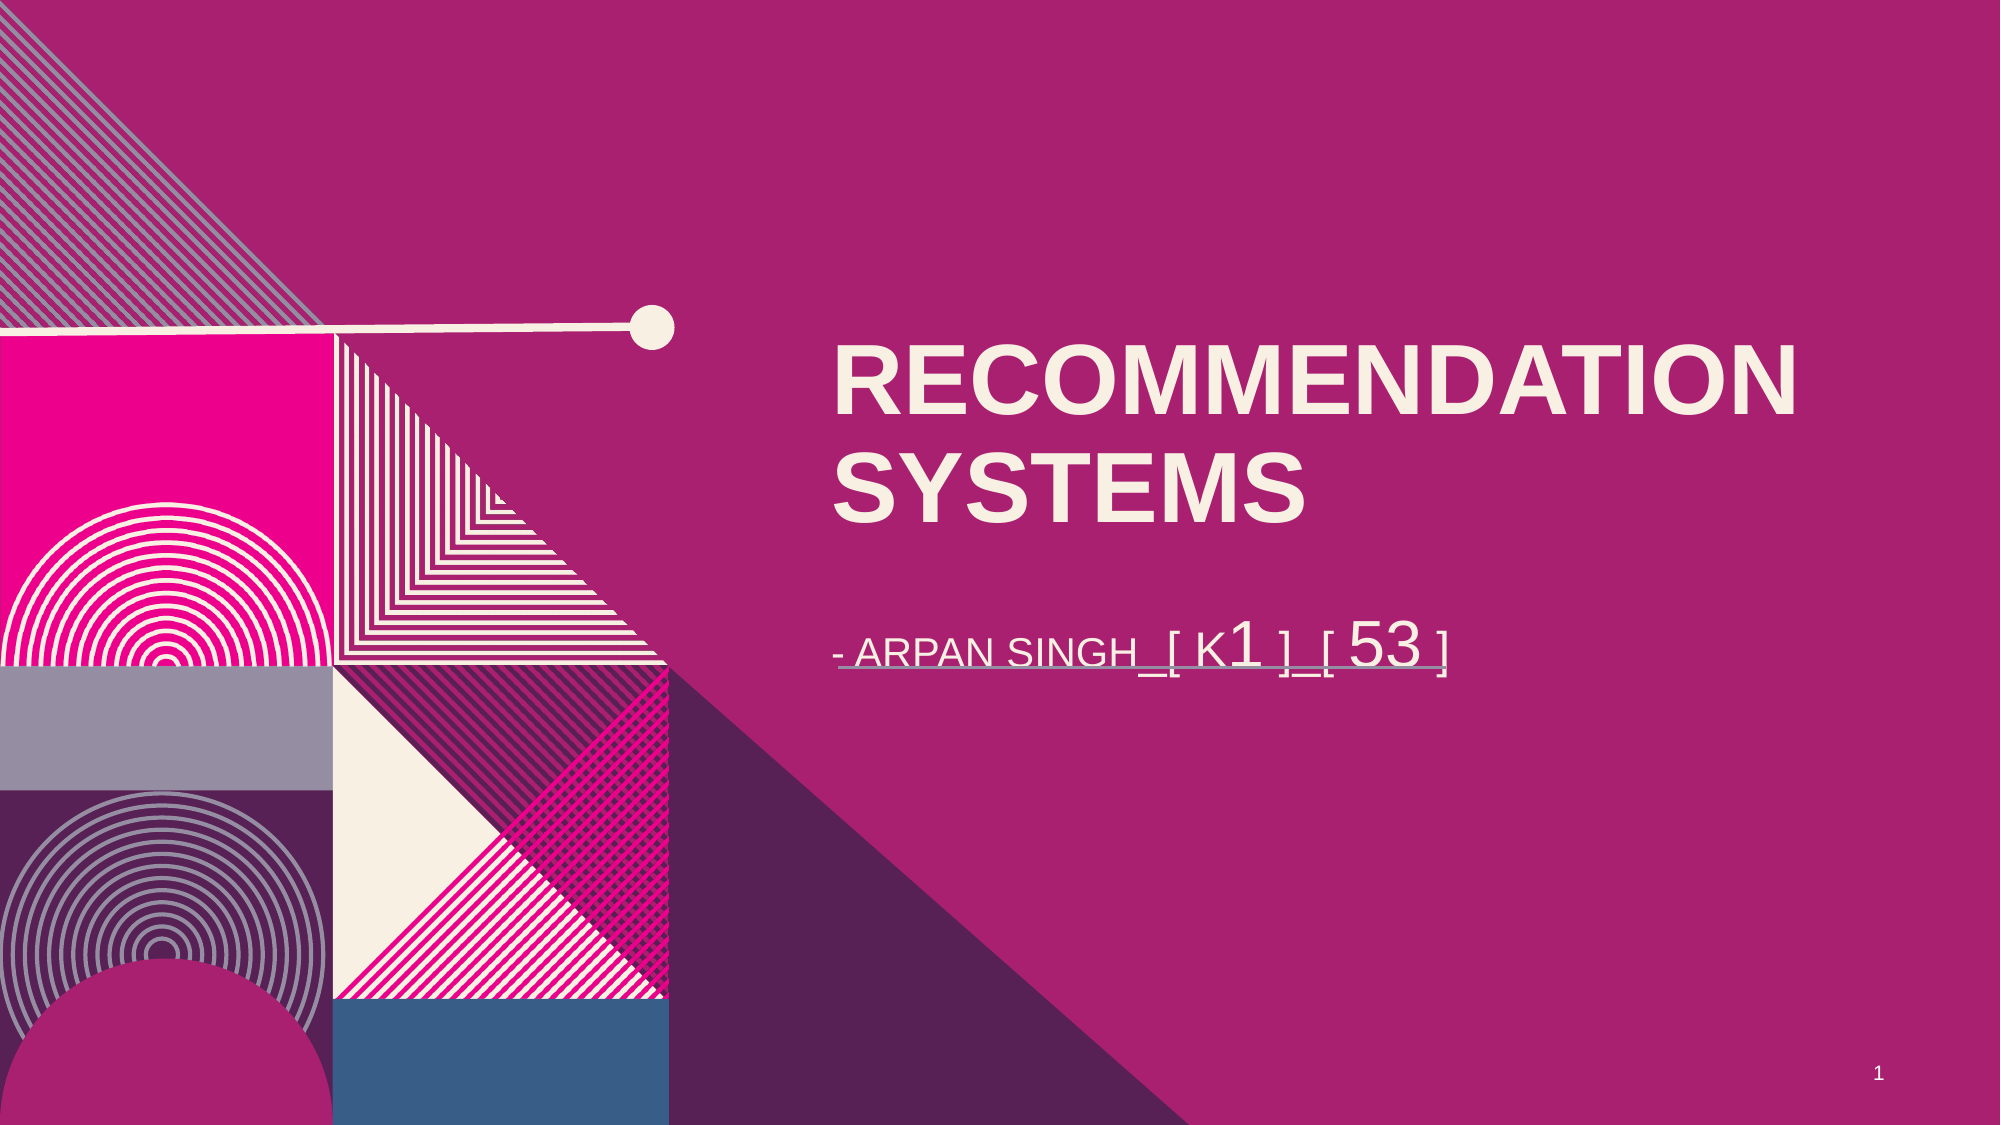

# Recommendation systems
- ARPAN SINGH_[ K1 ]_[ 53 ]

1